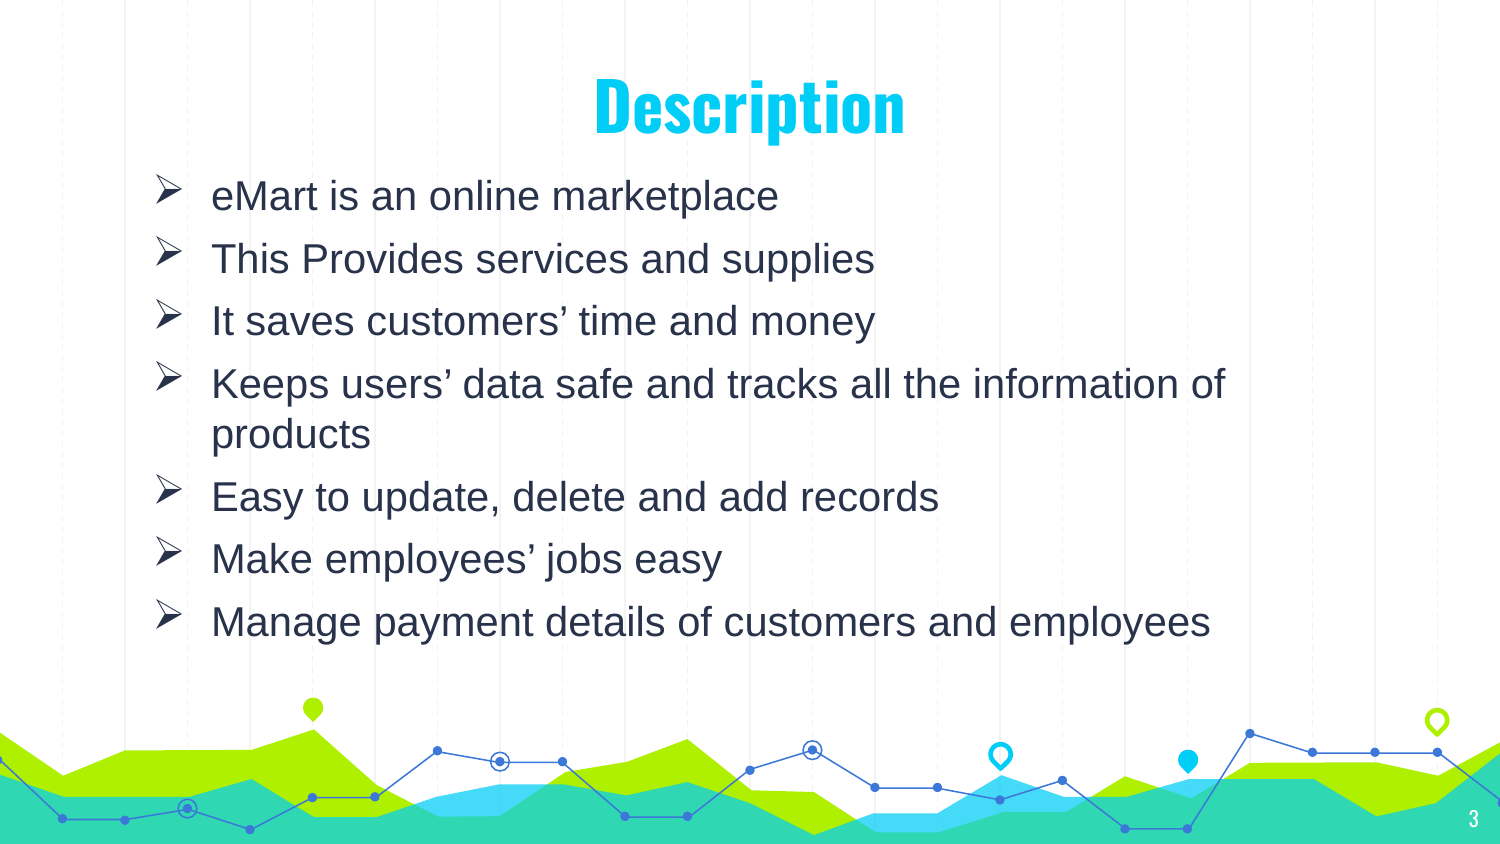

# Description
eMart is an online marketplace
This Provides services and supplies
It saves customers’ time and money
Keeps users’ data safe and tracks all the information of products
Easy to update, delete and add records
Make employees’ jobs easy
Manage payment details of customers and employees

3